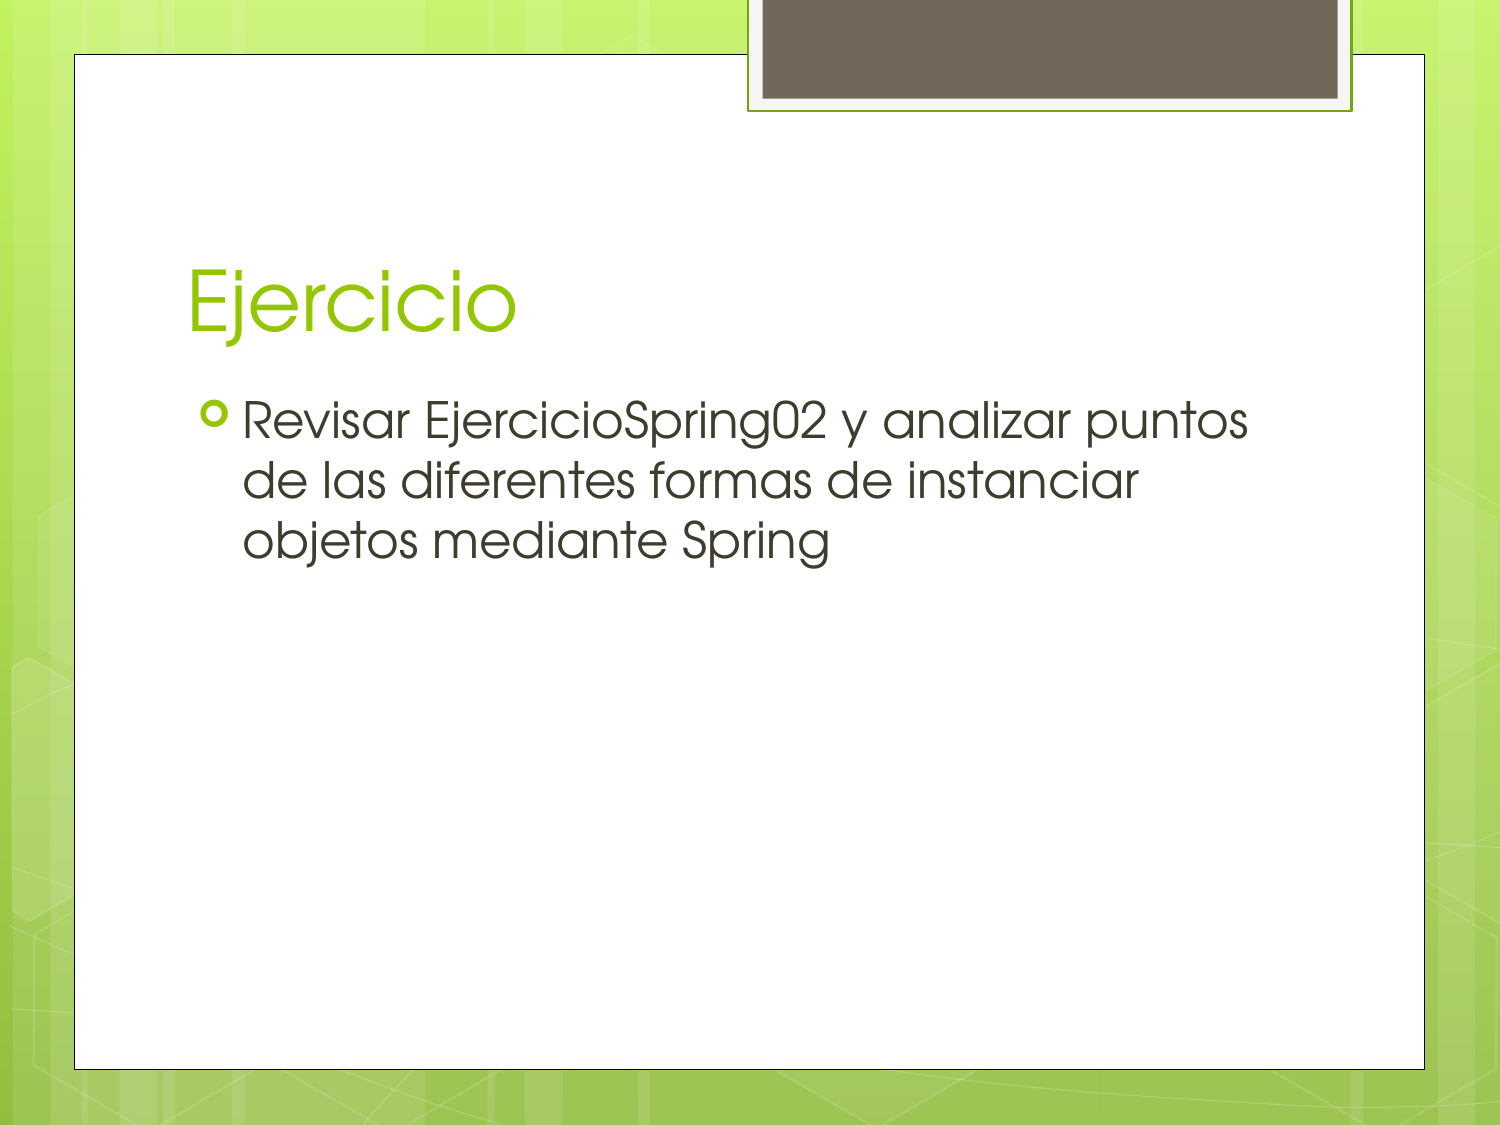

# Ejercicio
Revisar EjercicioSpring02 y analizar puntos de las diferentes formas de instanciar objetos mediante Spring